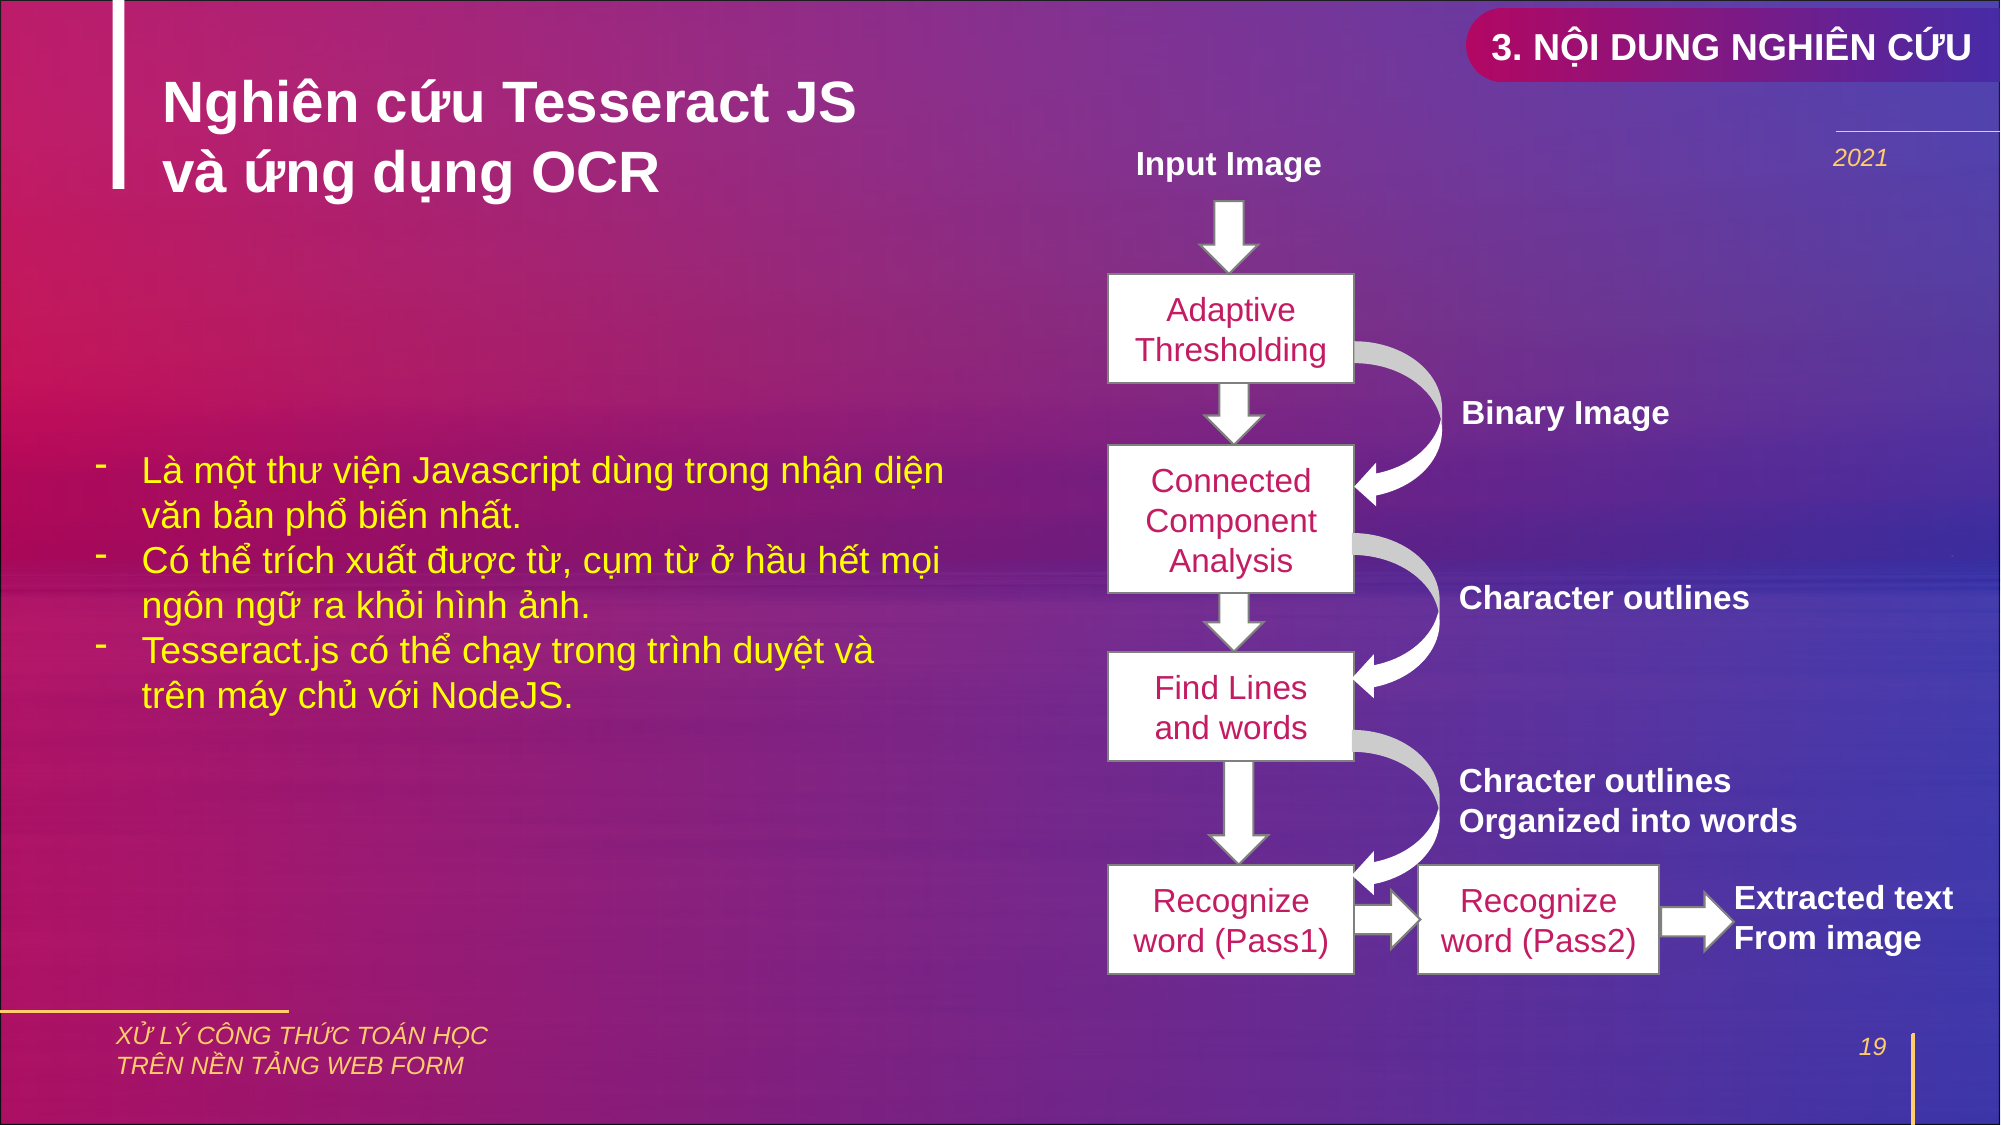

3. NỘI DUNG NGHIÊN CỨU
# Nghiên cứu Tesseract JS và ứng dụng OCR
Input Image

Adaptive
Thresholding

Binary Image
Connected
Component
Analysis

Character outlines

Find Lines and words

Chracter outlines
Organized into words
Recognize word (Pass2)
Recognize word (Pass1)

Extracted text
From image
2021
Là một thư viện Javascript dùng trong nhận diện văn bản phổ biến nhất.
Có thể trích xuất được từ, cụm từ ở hầu hết mọi ngôn ngữ ra khỏi hình ảnh.
Tesseract.js có thể chạy trong trình duyệt và trên máy chủ với NodeJS.

19
XỬ LÝ CÔNG THỨC TOÁN HỌC
TRÊN NỀN TẢNG WEB FORM